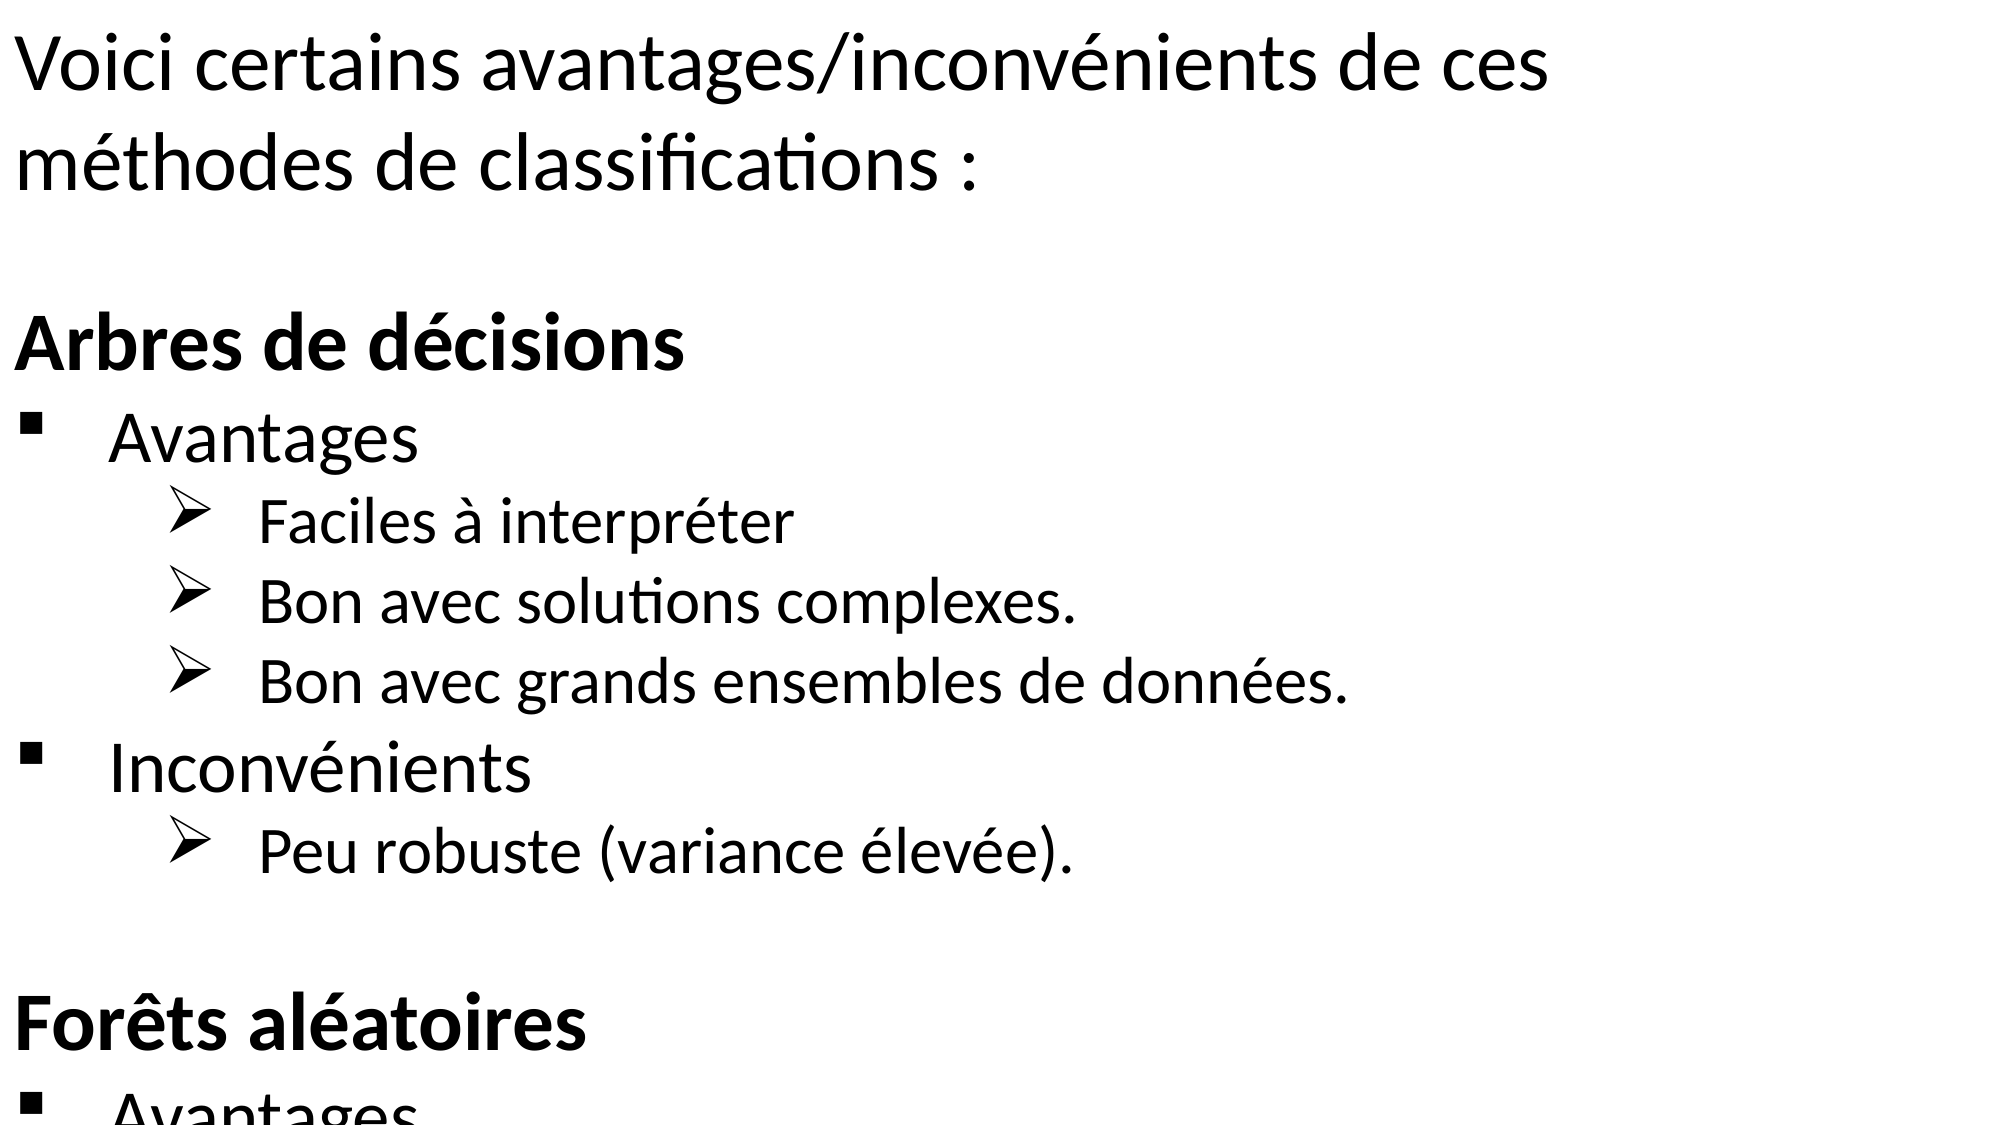

RÉCAPITULATIF
Voici certains avantages/inconvénients de ces
méthodes de classifications :

Arbres de décisions
Avantages
Faciles à interpréter
Bon avec solutions complexes.
Bon avec grands ensembles de données.
Inconvénients
Peu robuste (variance élevée).

Forêts aléatoires
Avantages
Bon avec solutions complexes.
Bon avec grands ensembles de données.
Robuste (variance faible)
Inconvénients
Difficiles à interpréter.
Longs à entraîner.

Boosting de gradient
Avantages
Bon avec solutions très complexes.
Bon avec grands ensembles de données.
Biais généralement plus faible que « forêts aléatoires ».
Inconvénients
Variance généralement plus élevée que « forêts aléatoires ».
Longs à entraîner